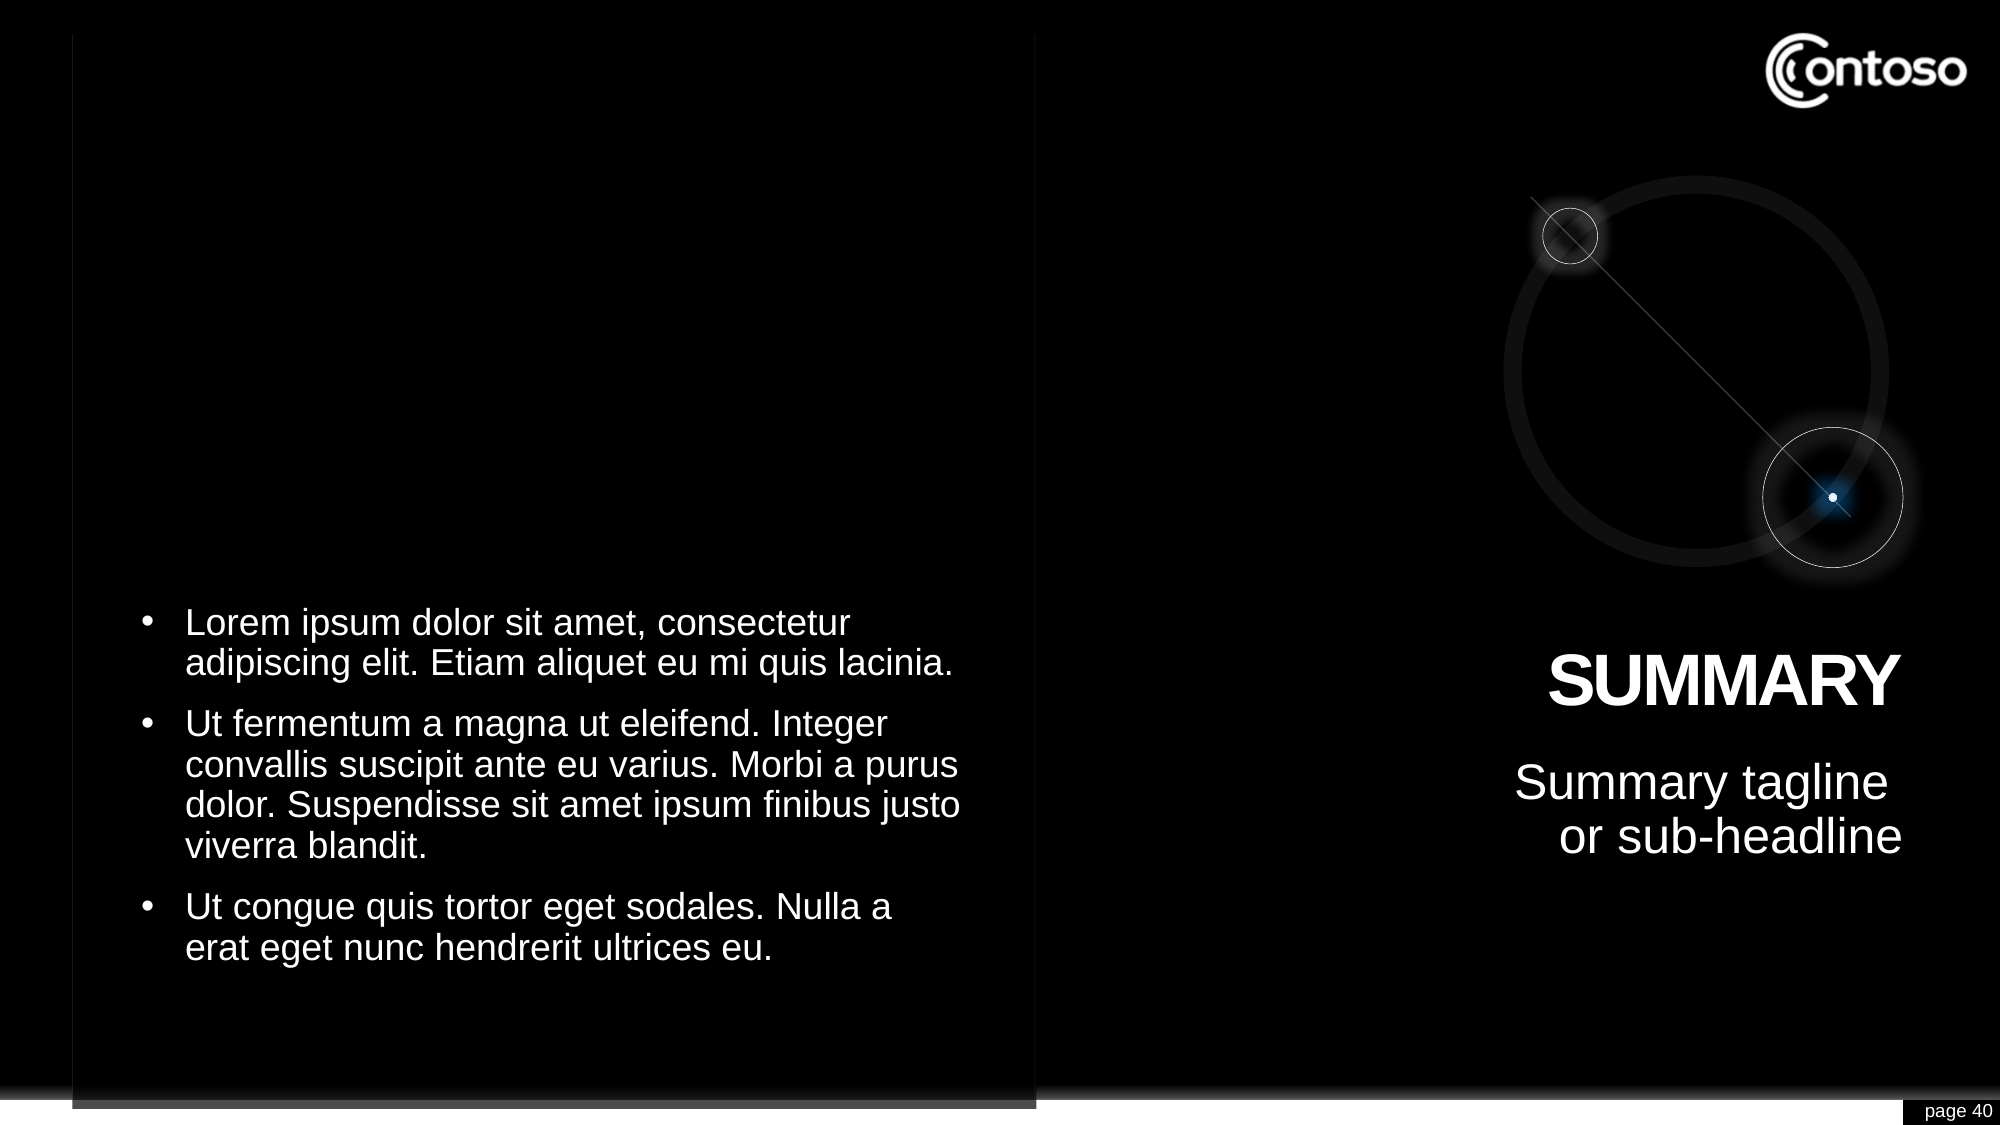

Lorem ipsum dolor sit amet, consectetur adipiscing elit. Etiam aliquet eu mi quis lacinia.
Ut fermentum a magna ut eleifend. Integer convallis suscipit ante eu varius. Morbi a purus dolor. Suspendisse sit amet ipsum finibus justo viverra blandit.
Ut congue quis tortor eget sodales. Nulla a erat eget nunc hendrerit ultrices eu.
# Summary
Summary tagline
or sub-headline
page 40